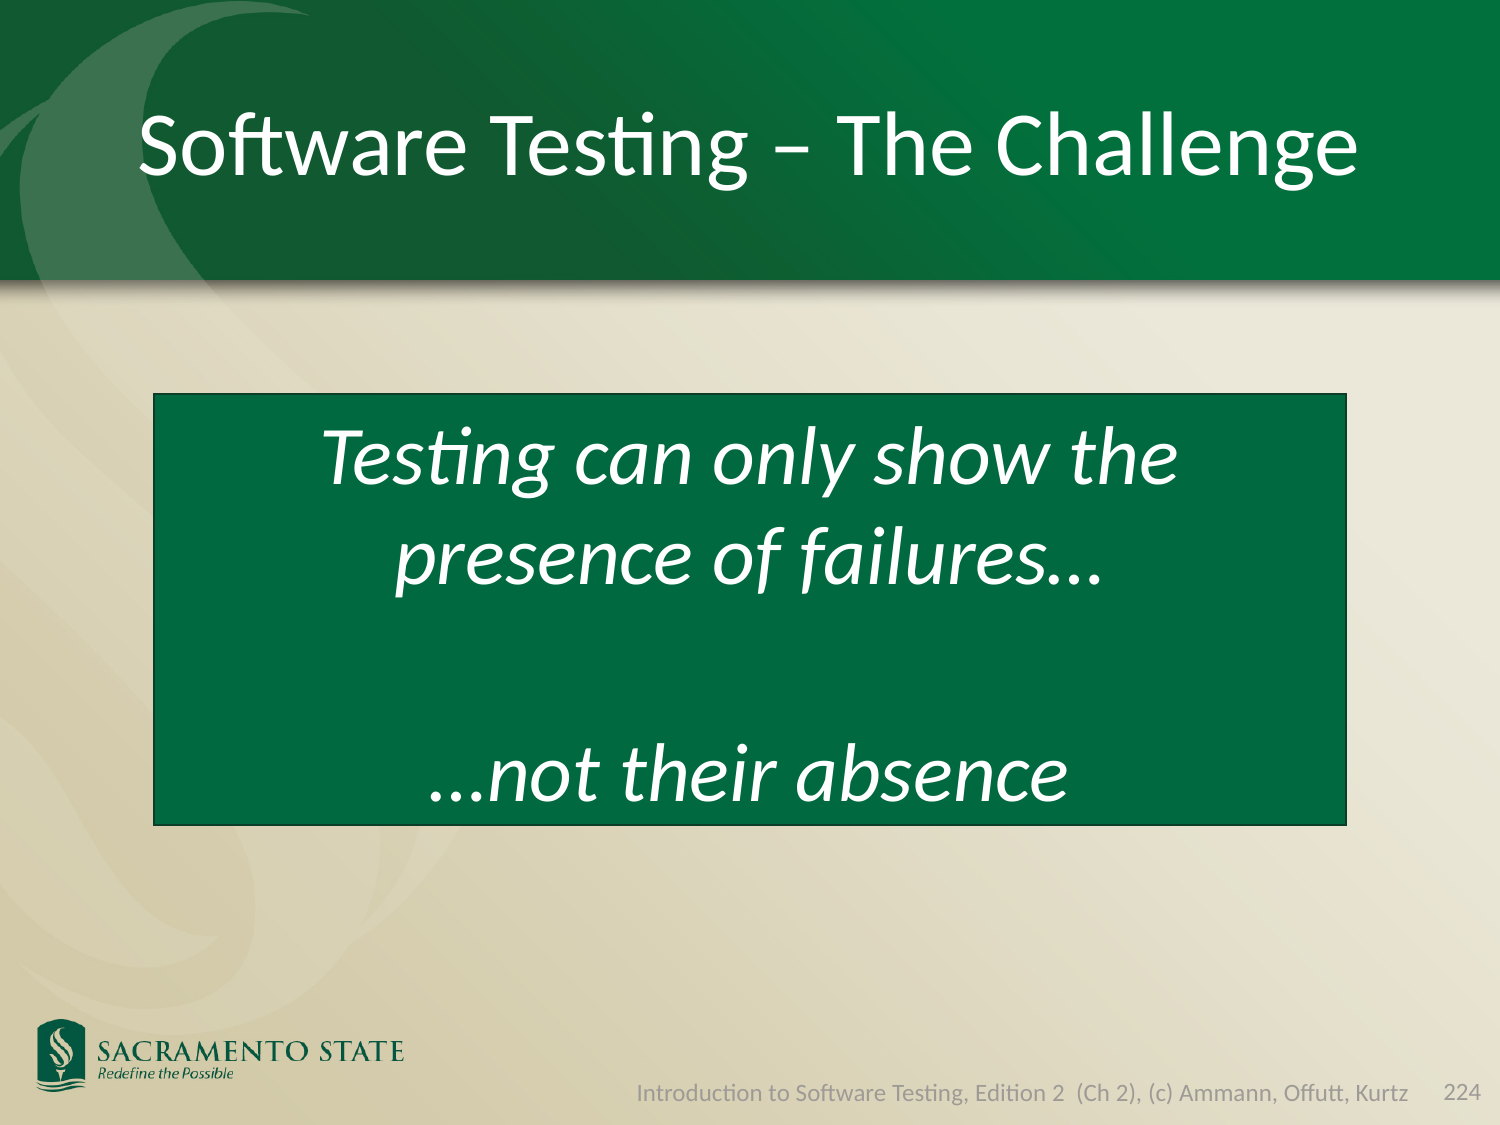

# Software Testing – The Challenge
Testing can only show the presence of failures…

…not their absence
224
Introduction to Software Testing, Edition 2  (Ch 2), (c) Ammann, Offutt, Kurtz